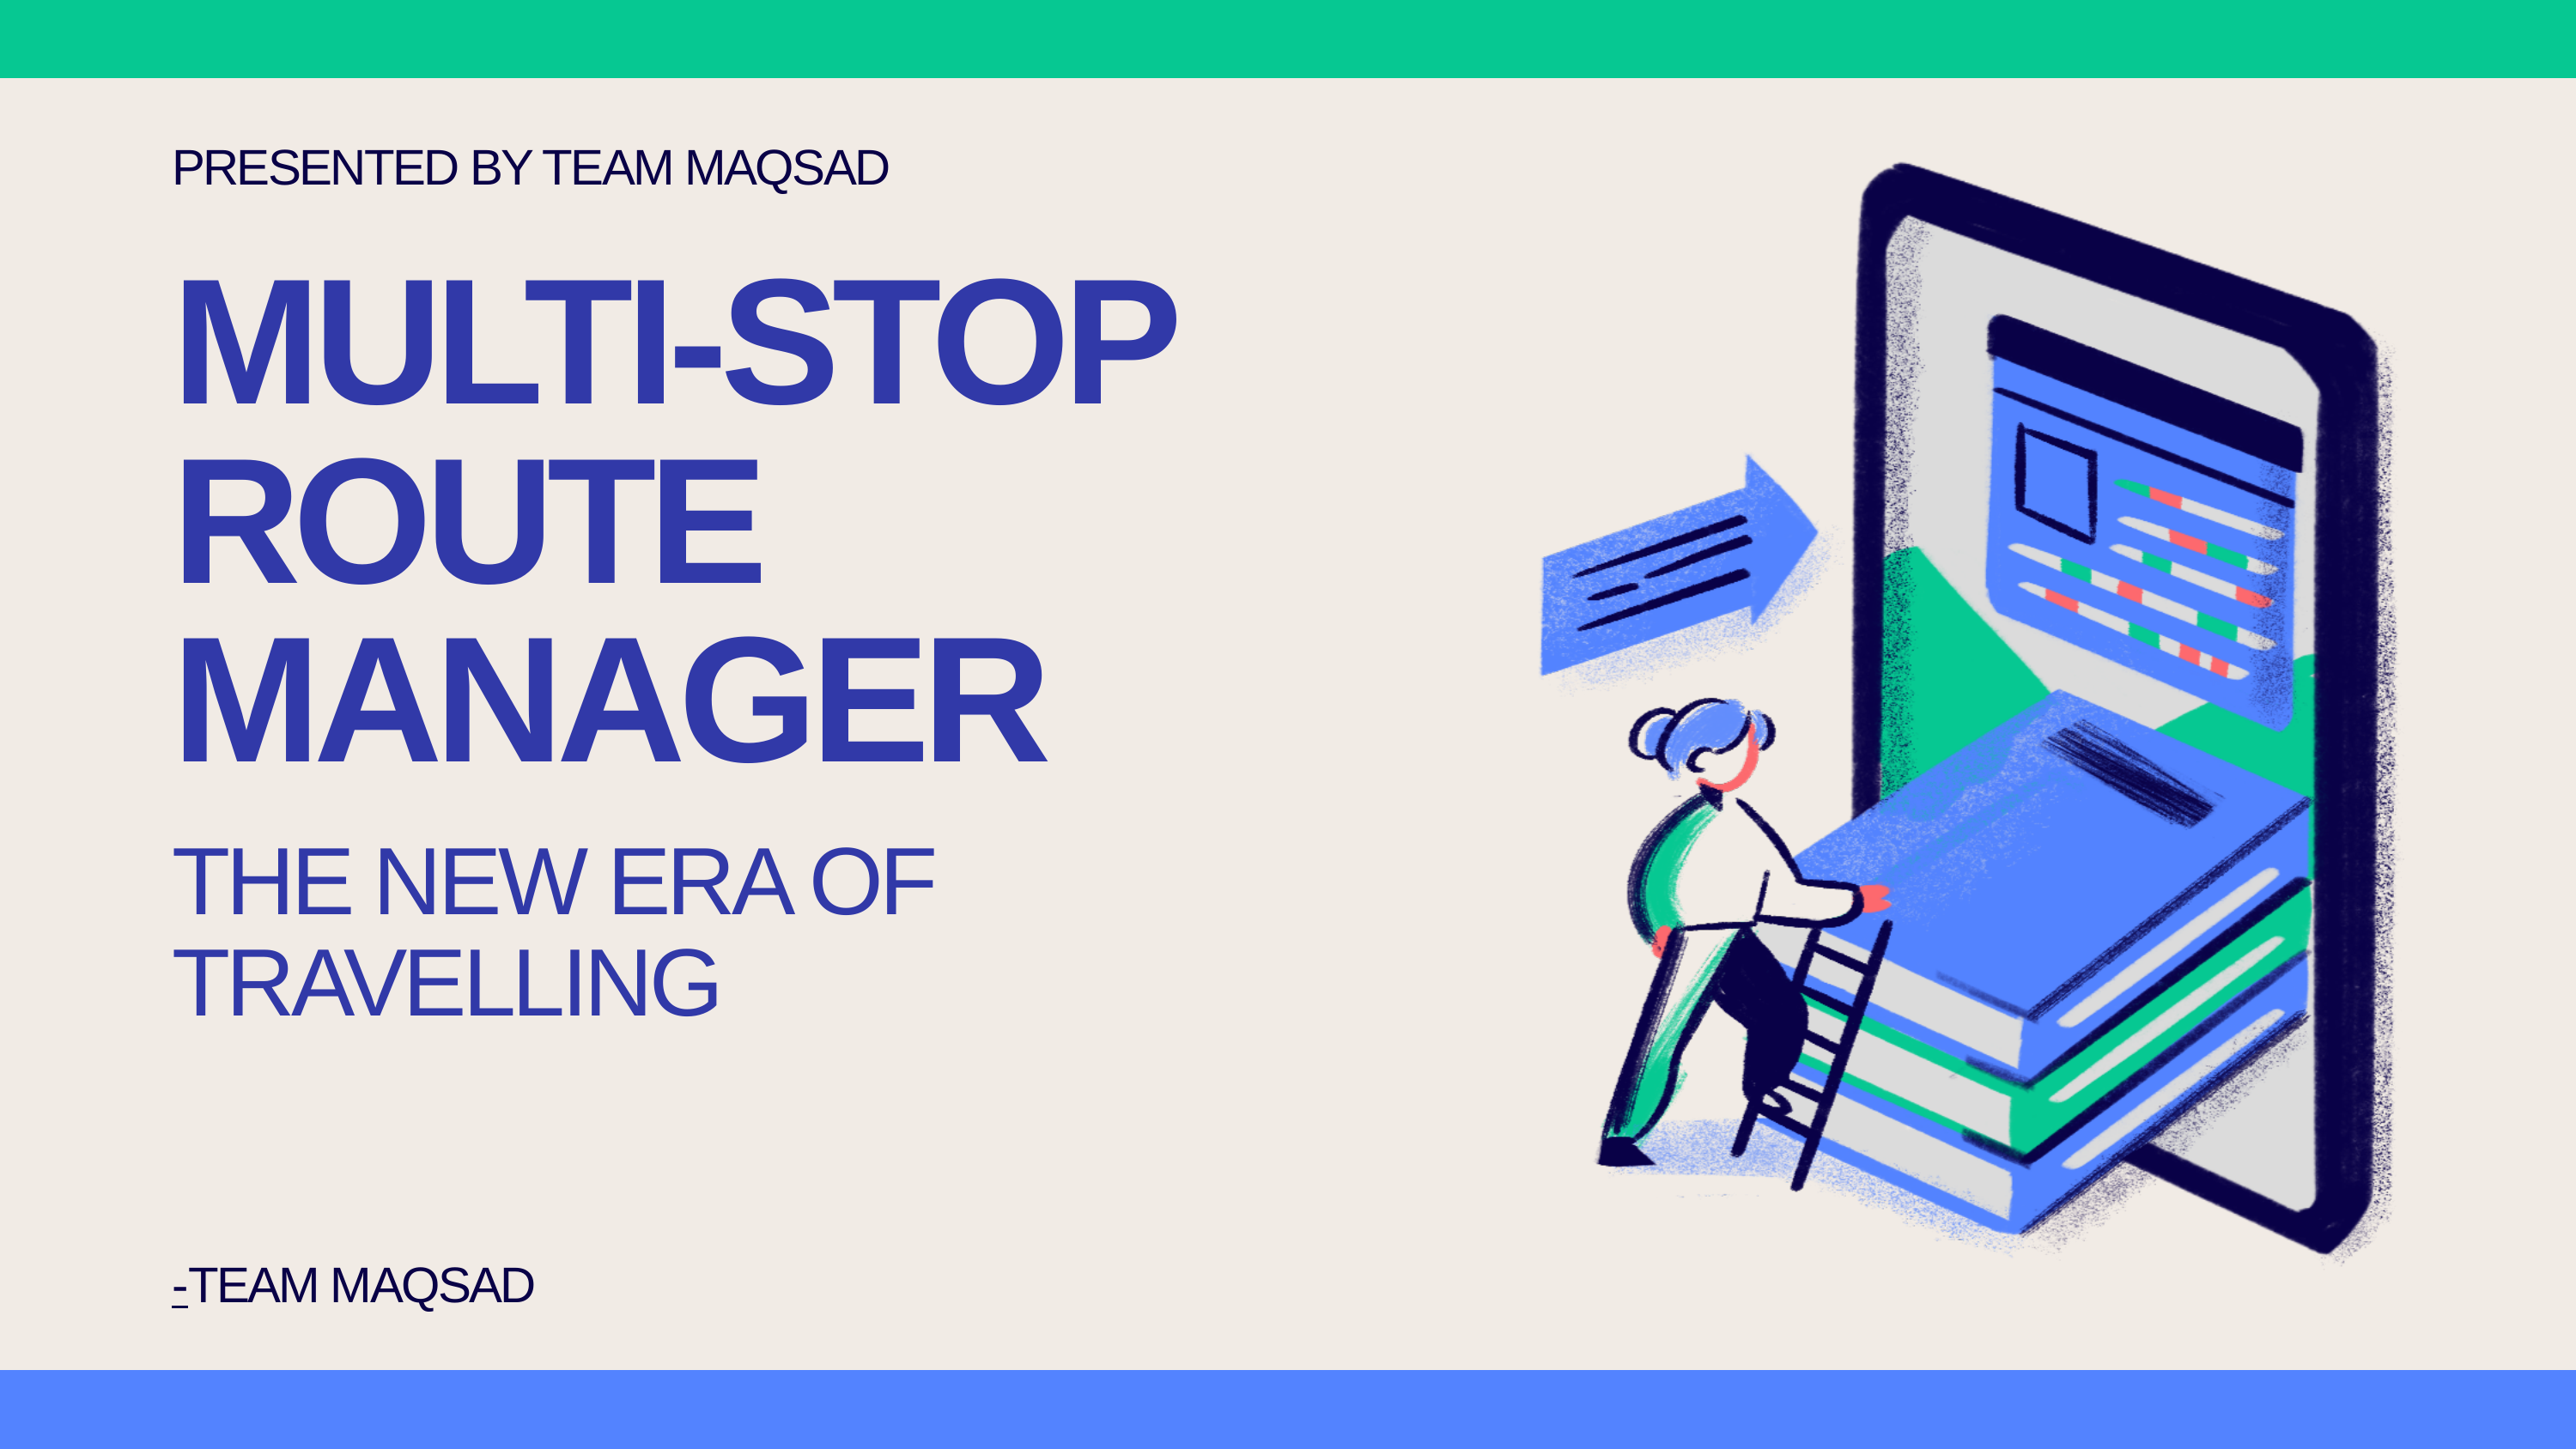

PRESENTED BY TEAM MAQSAD

MULTI-STOP ROUTE MANAGER
THE NEW ERA OF TRAVELLING
-TEAM MAQSAD